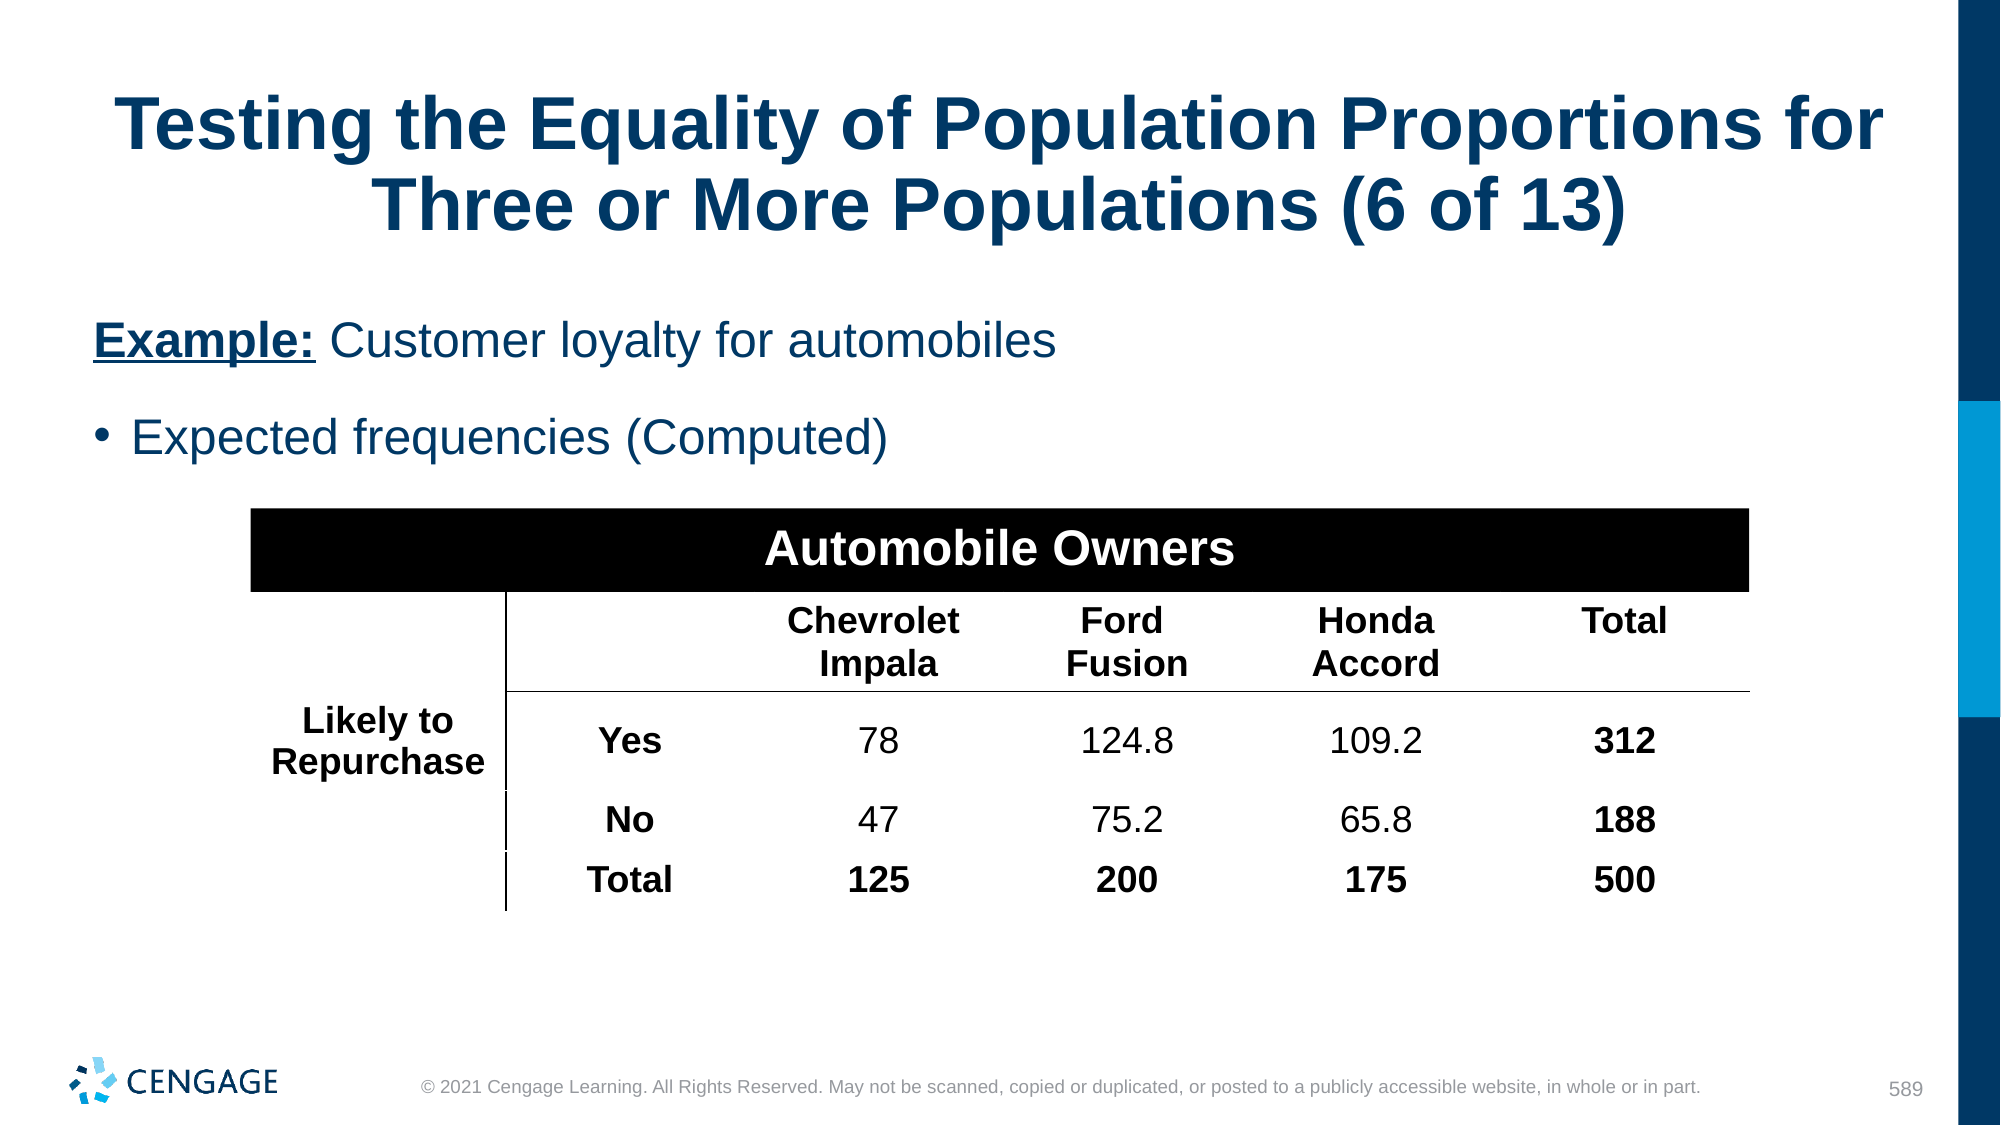

# Testing the Equality of Population Proportions for Three or More Populations (6 of 13)
Example: Customer loyalty for automobiles
Expected frequencies (Computed)
Automobile Owners
|  |  | Chevrolet Impala | Ford Fusion | Honda Accord | Total |
| --- | --- | --- | --- | --- | --- |
| Likely to Repurchase | Yes | 78 | 124.8 | 109.2 | 312 |
|  | No | 47 | 75.2 | 65.8 | 188 |
|  | Total | 125 | 200 | 175 | 500 |